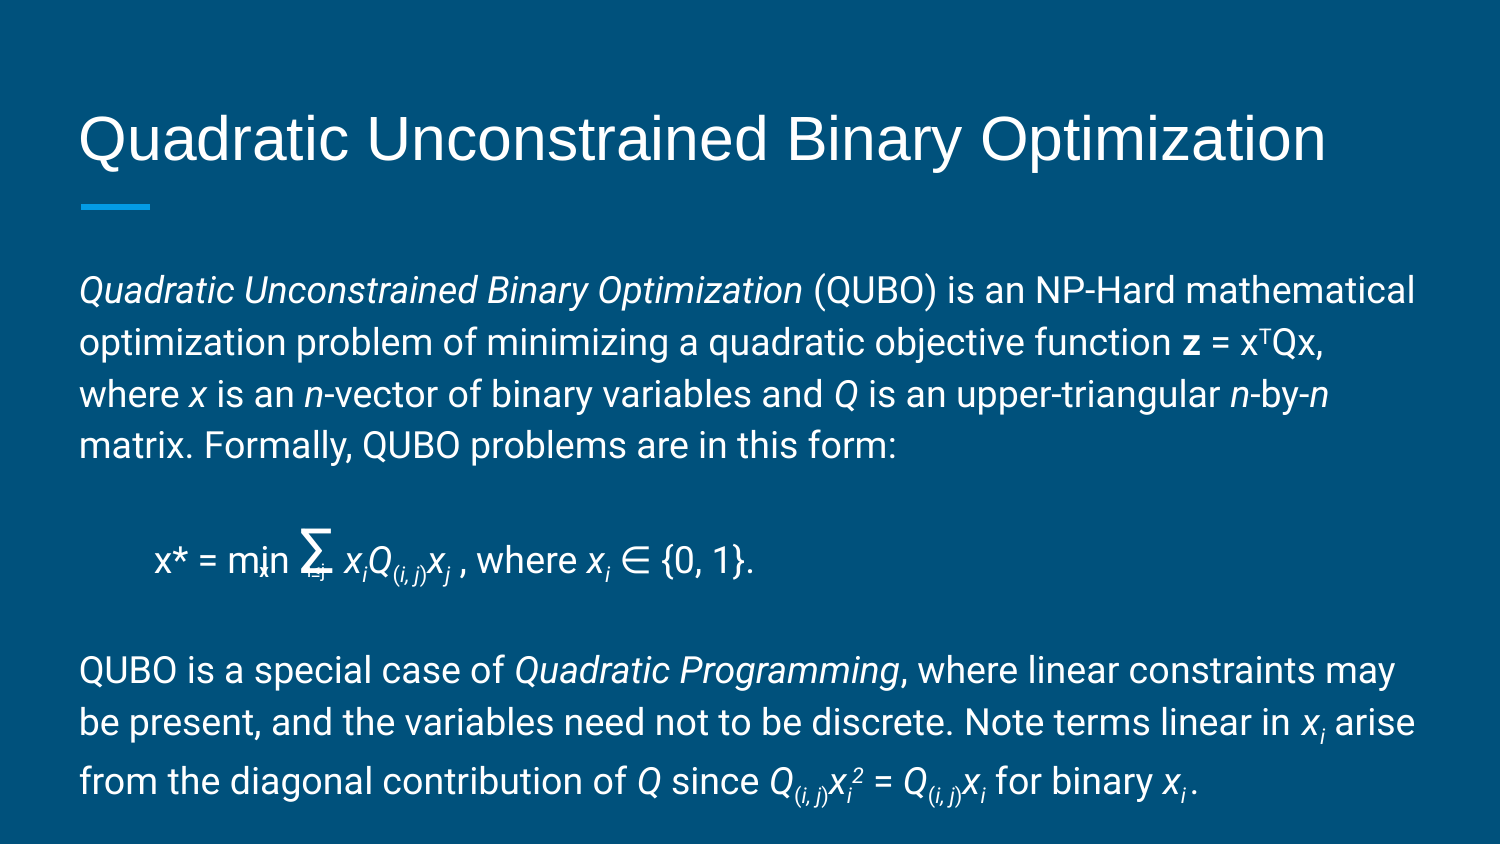

# Quadratic Unconstrained Binary Optimization
Quadratic Unconstrained Binary Optimization (QUBO) is an NP-Hard mathematical optimization problem of minimizing a quadratic objective function z = xTQx, where x is an n-vector of binary variables and Q is an upper-triangular n-by-n matrix. Formally, QUBO problems are in this form:
x* = min Σ xiQ(i, j)xj , where xi ∈ {0, 1}.

QUBO is a special case of Quadratic Programming, where linear constraints may be present, and the variables need not to be discrete. Note terms linear in xi arise from the diagonal contribution of Q since Q(i, j)xi2 = Q(i, j)xi for binary xi .
        x        i≤j